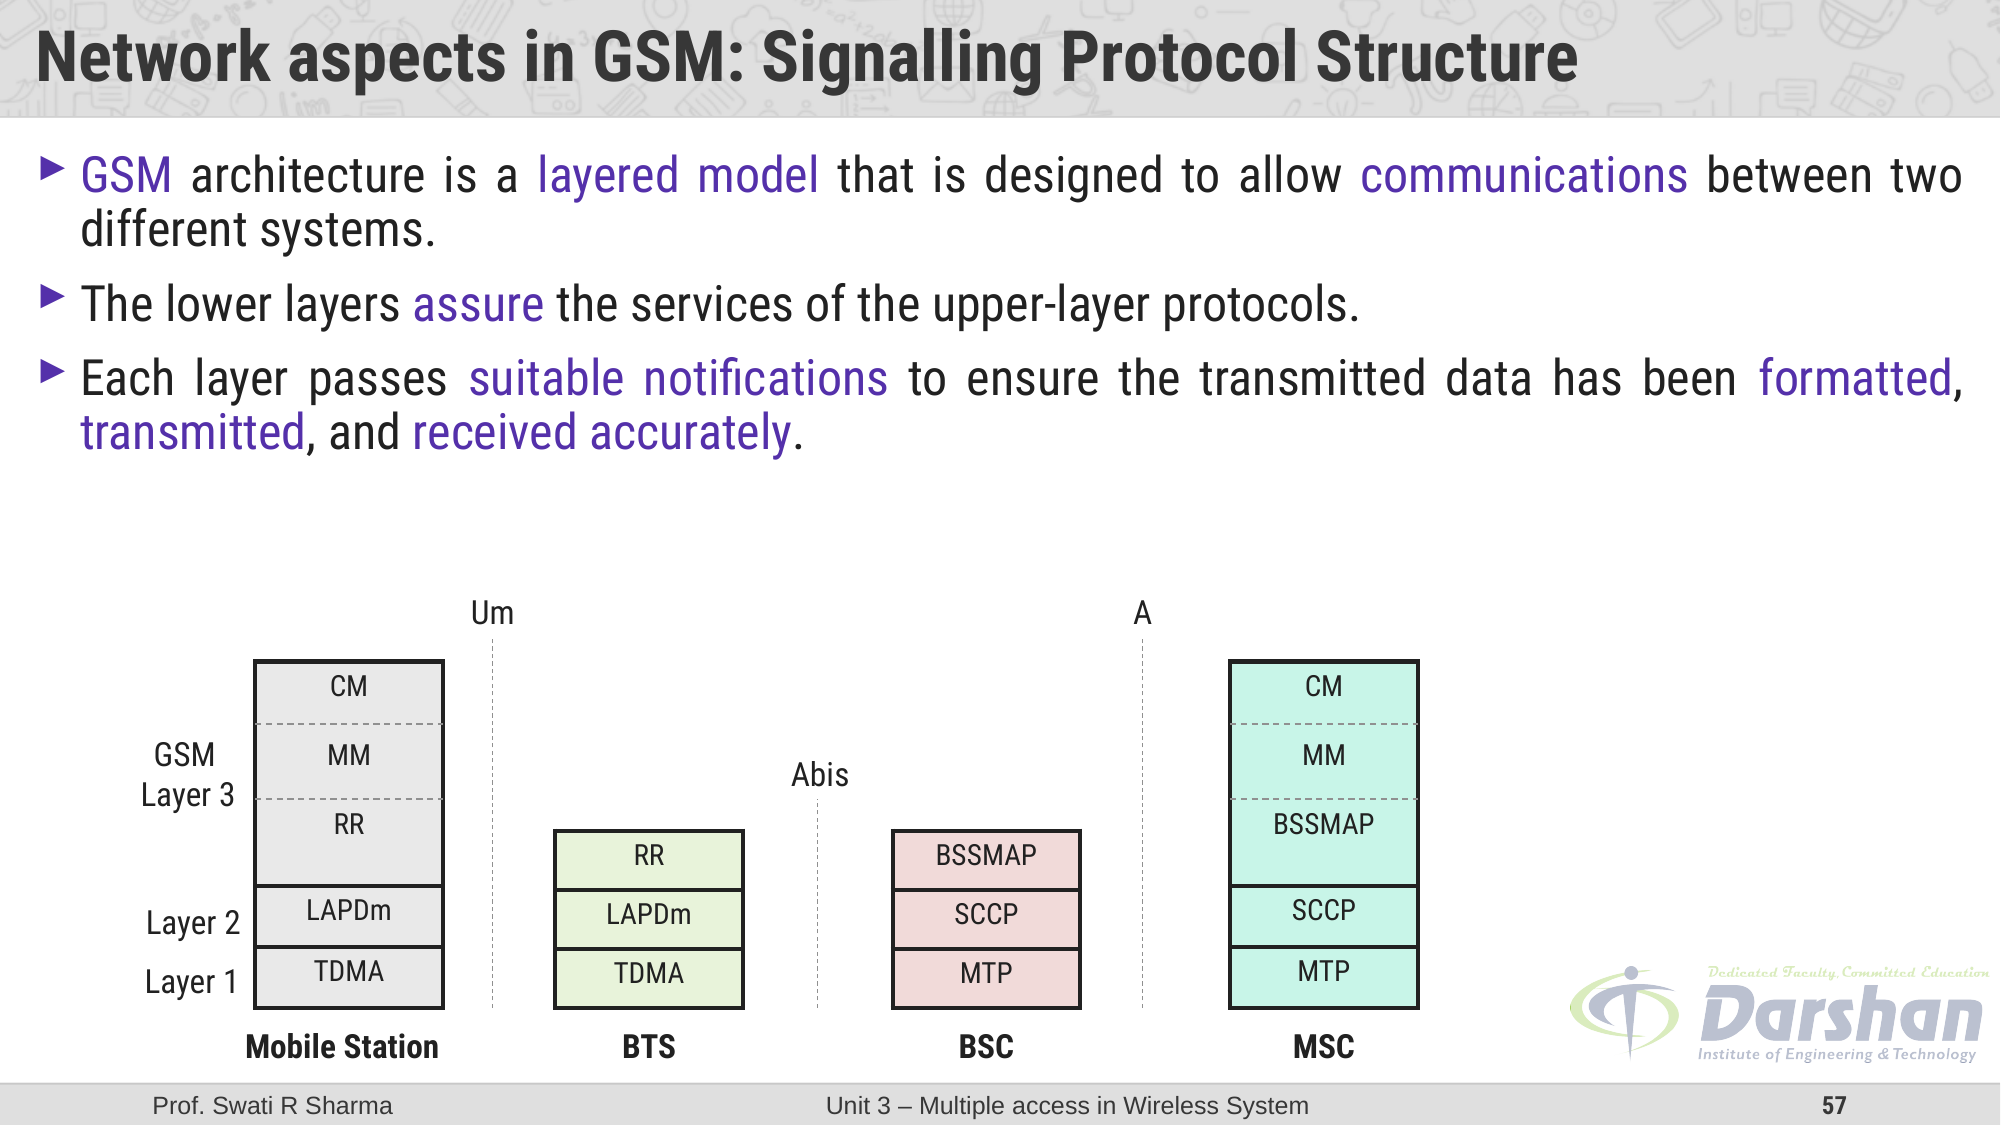

# Network aspects in GSM: Signalling Protocol Structure
GSM architecture is a layered model that is designed to allow communications between two different systems.
The lower layers assure the services of the upper-layer protocols.
Each layer passes suitable notifications to ensure the transmitted data has been formatted, transmitted, and received accurately.
Um
A
| CM MM RR |
| --- |
| LAPDm |
| TDMA |
| CM MM BSSMAP |
| --- |
| SCCP |
| MTP |
GSM
Layer 3
Abis
| RR |
| --- |
| LAPDm |
| TDMA |
| BSSMAP |
| --- |
| SCCP |
| MTP |
 Layer 2
 Layer 1
Mobile Station
BTS
BSC
MSC